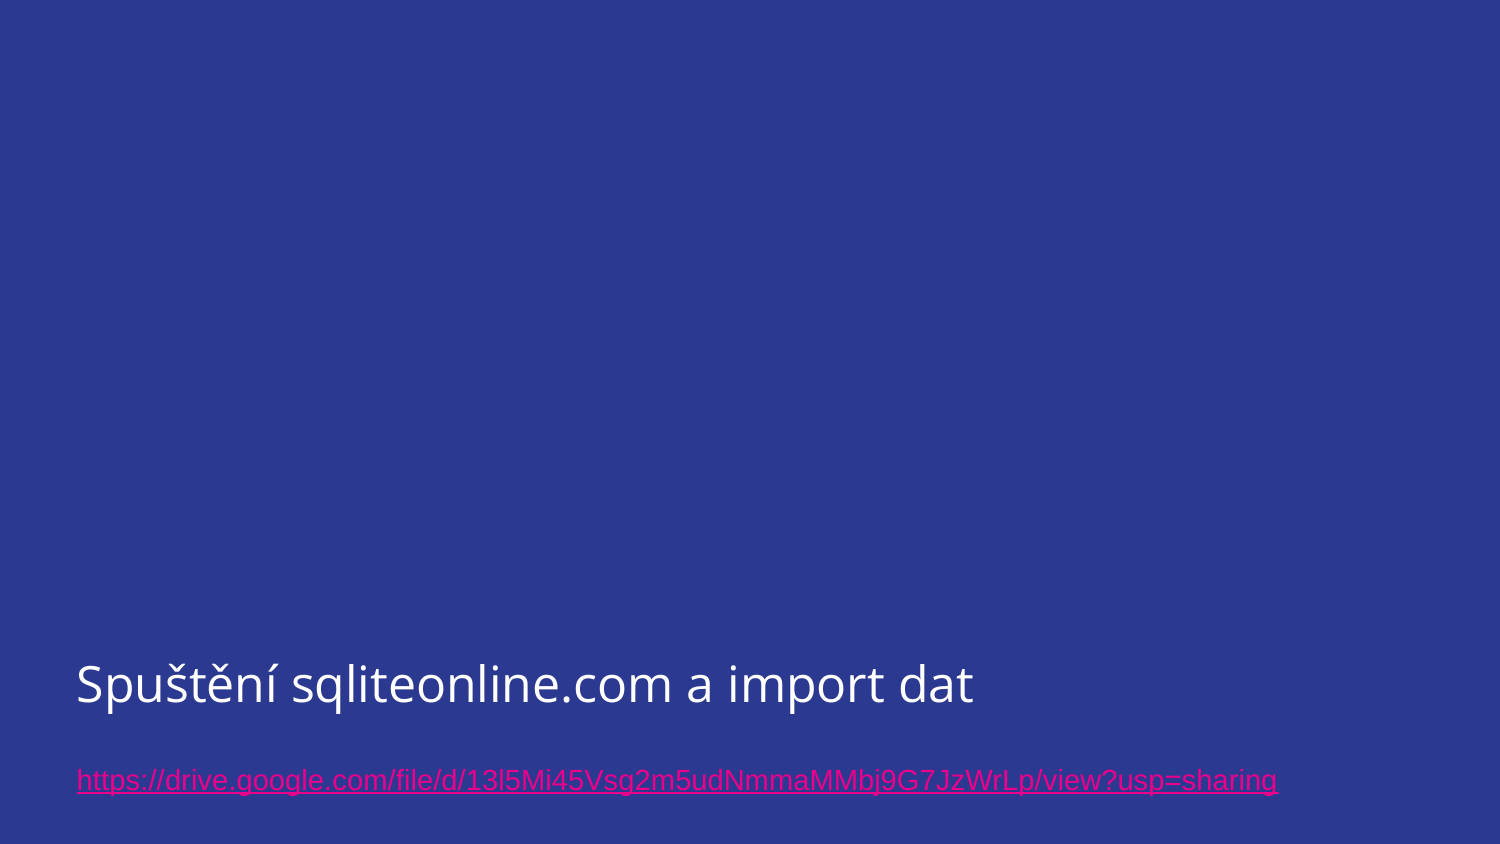

# Spuštění sqliteonline.com a import dat
https://drive.google.com/file/d/13l5Mi45Vsg2m5udNmmaMMbj9G7JzWrLp/view?usp=sharing